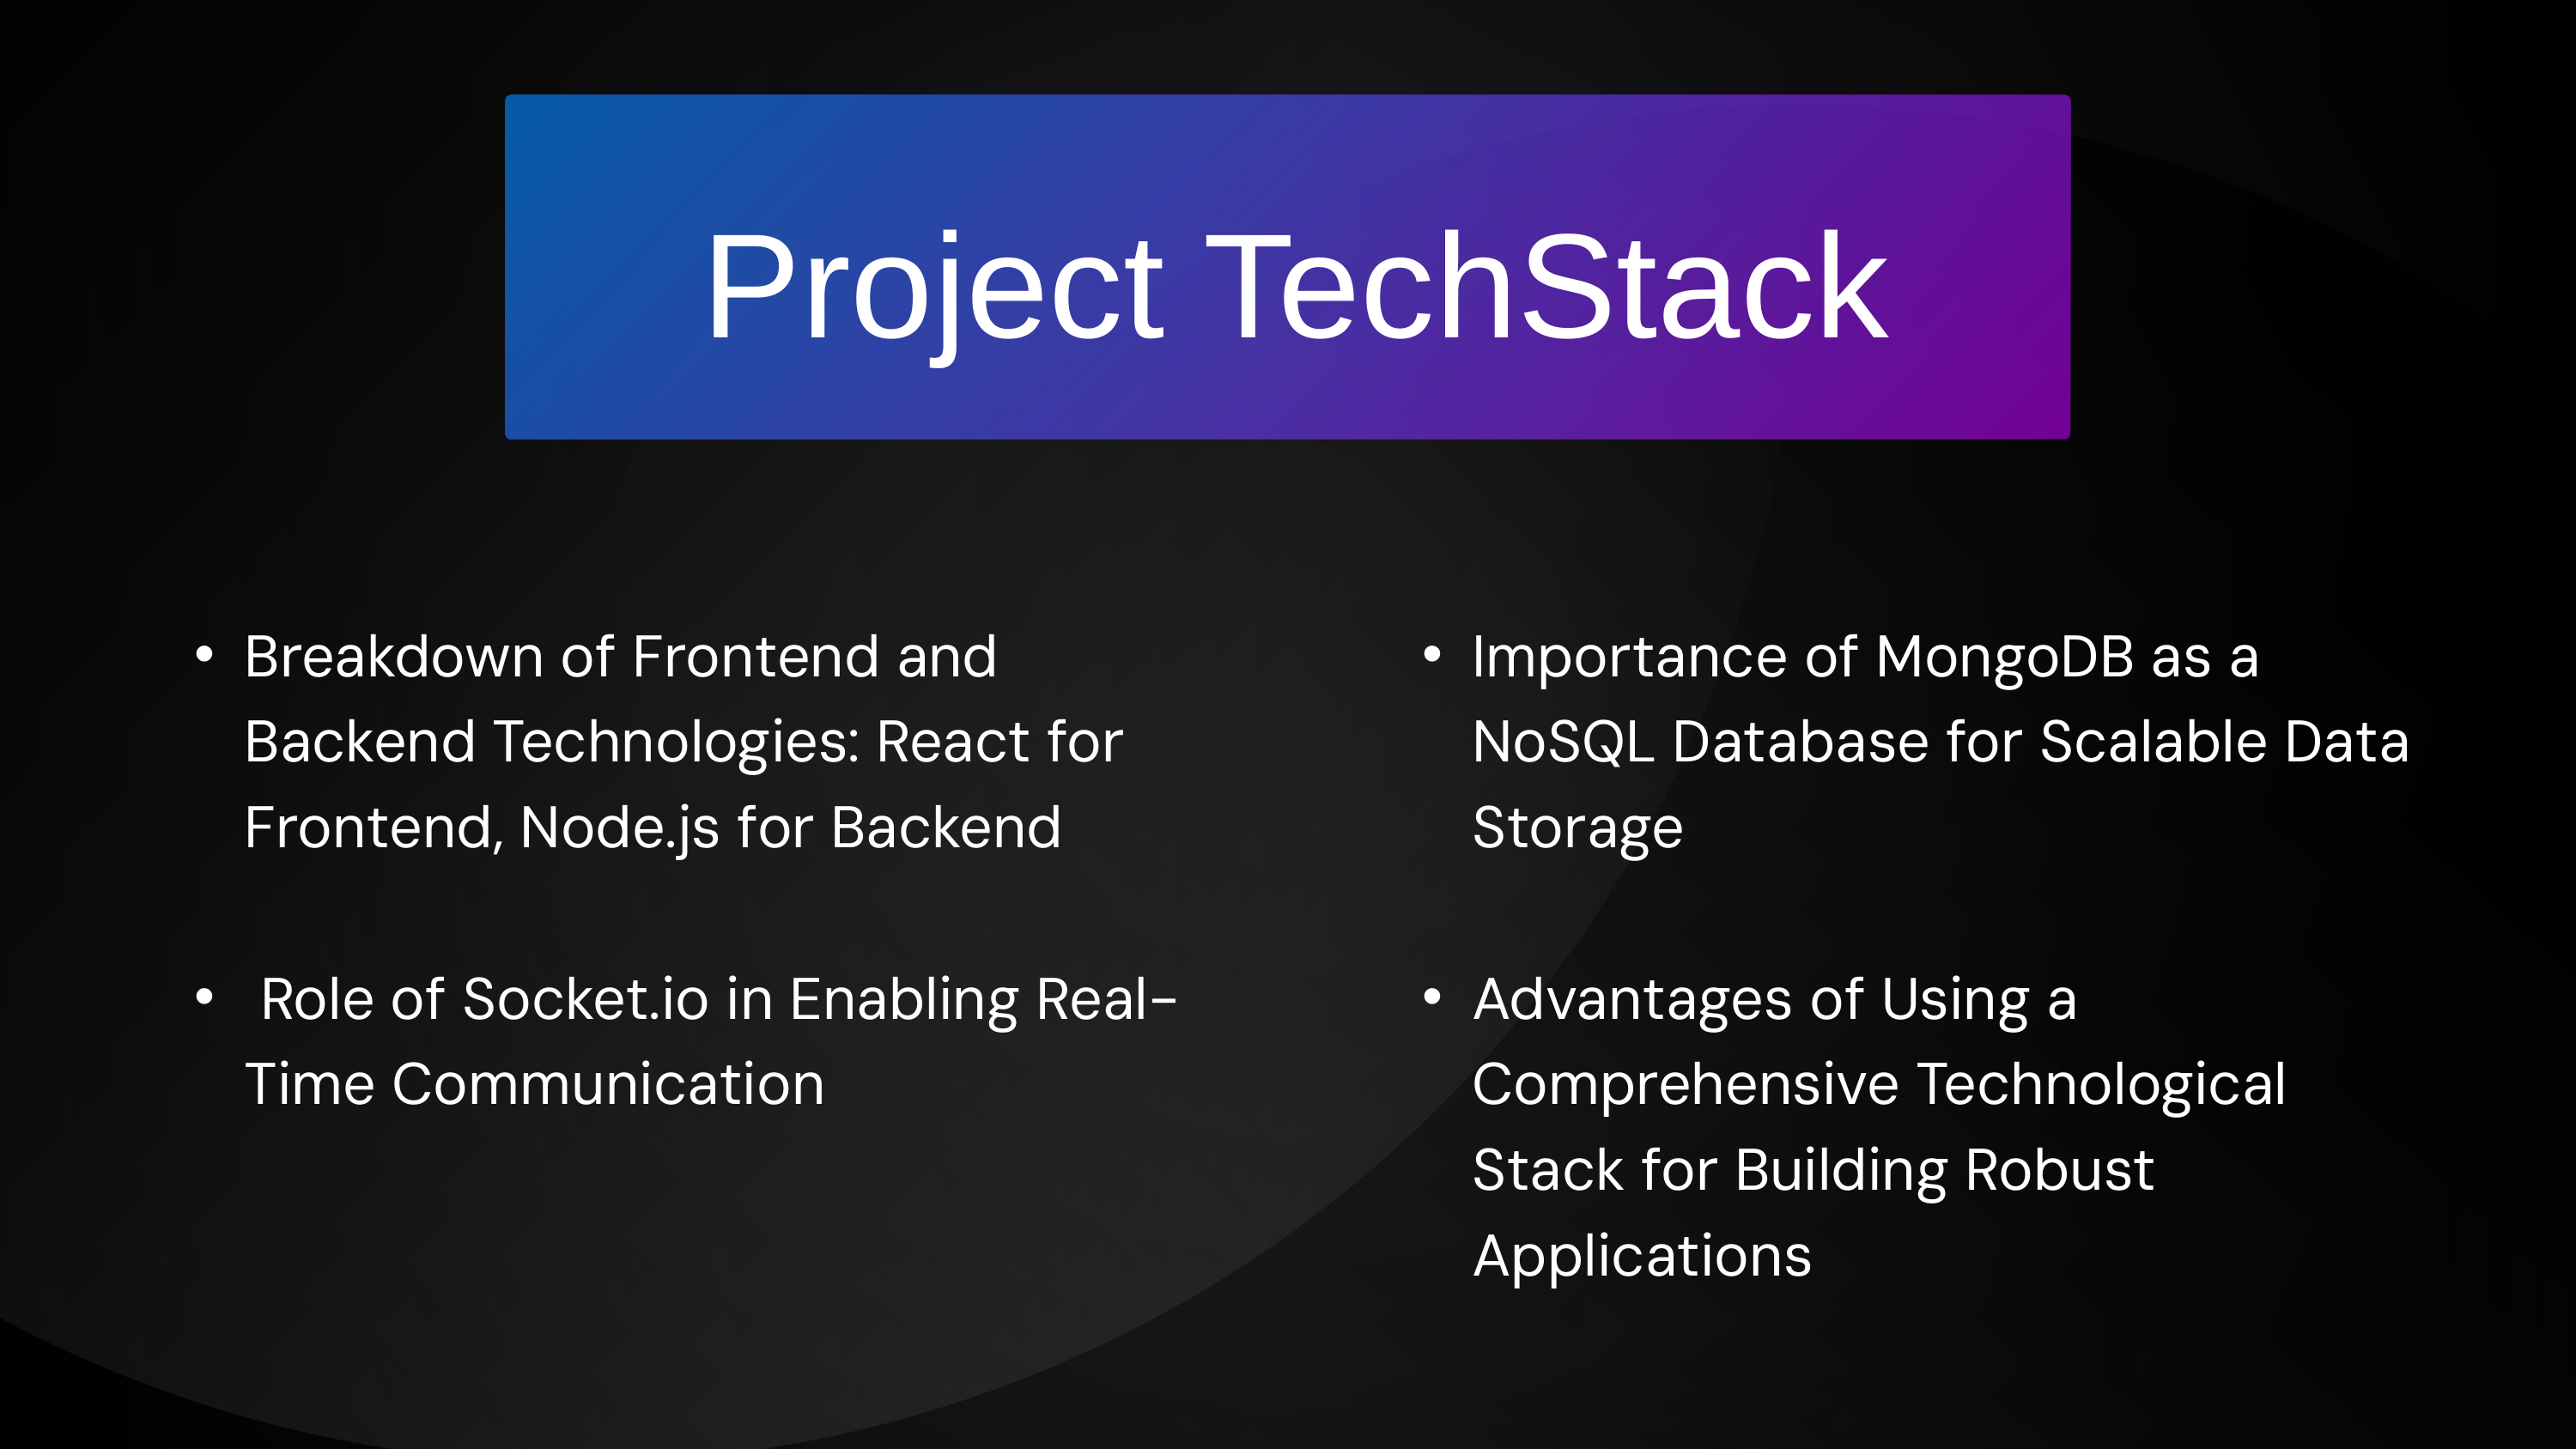

Project TechStack
Breakdown of Frontend and Backend Technologies: React for Frontend, Node.js for Backend

 Role of Socket.io in Enabling Real-Time Communication

Importance of MongoDB as a NoSQL Database for Scalable Data Storage

Advantages of Using a Comprehensive Technological Stack for Building Robust Applications